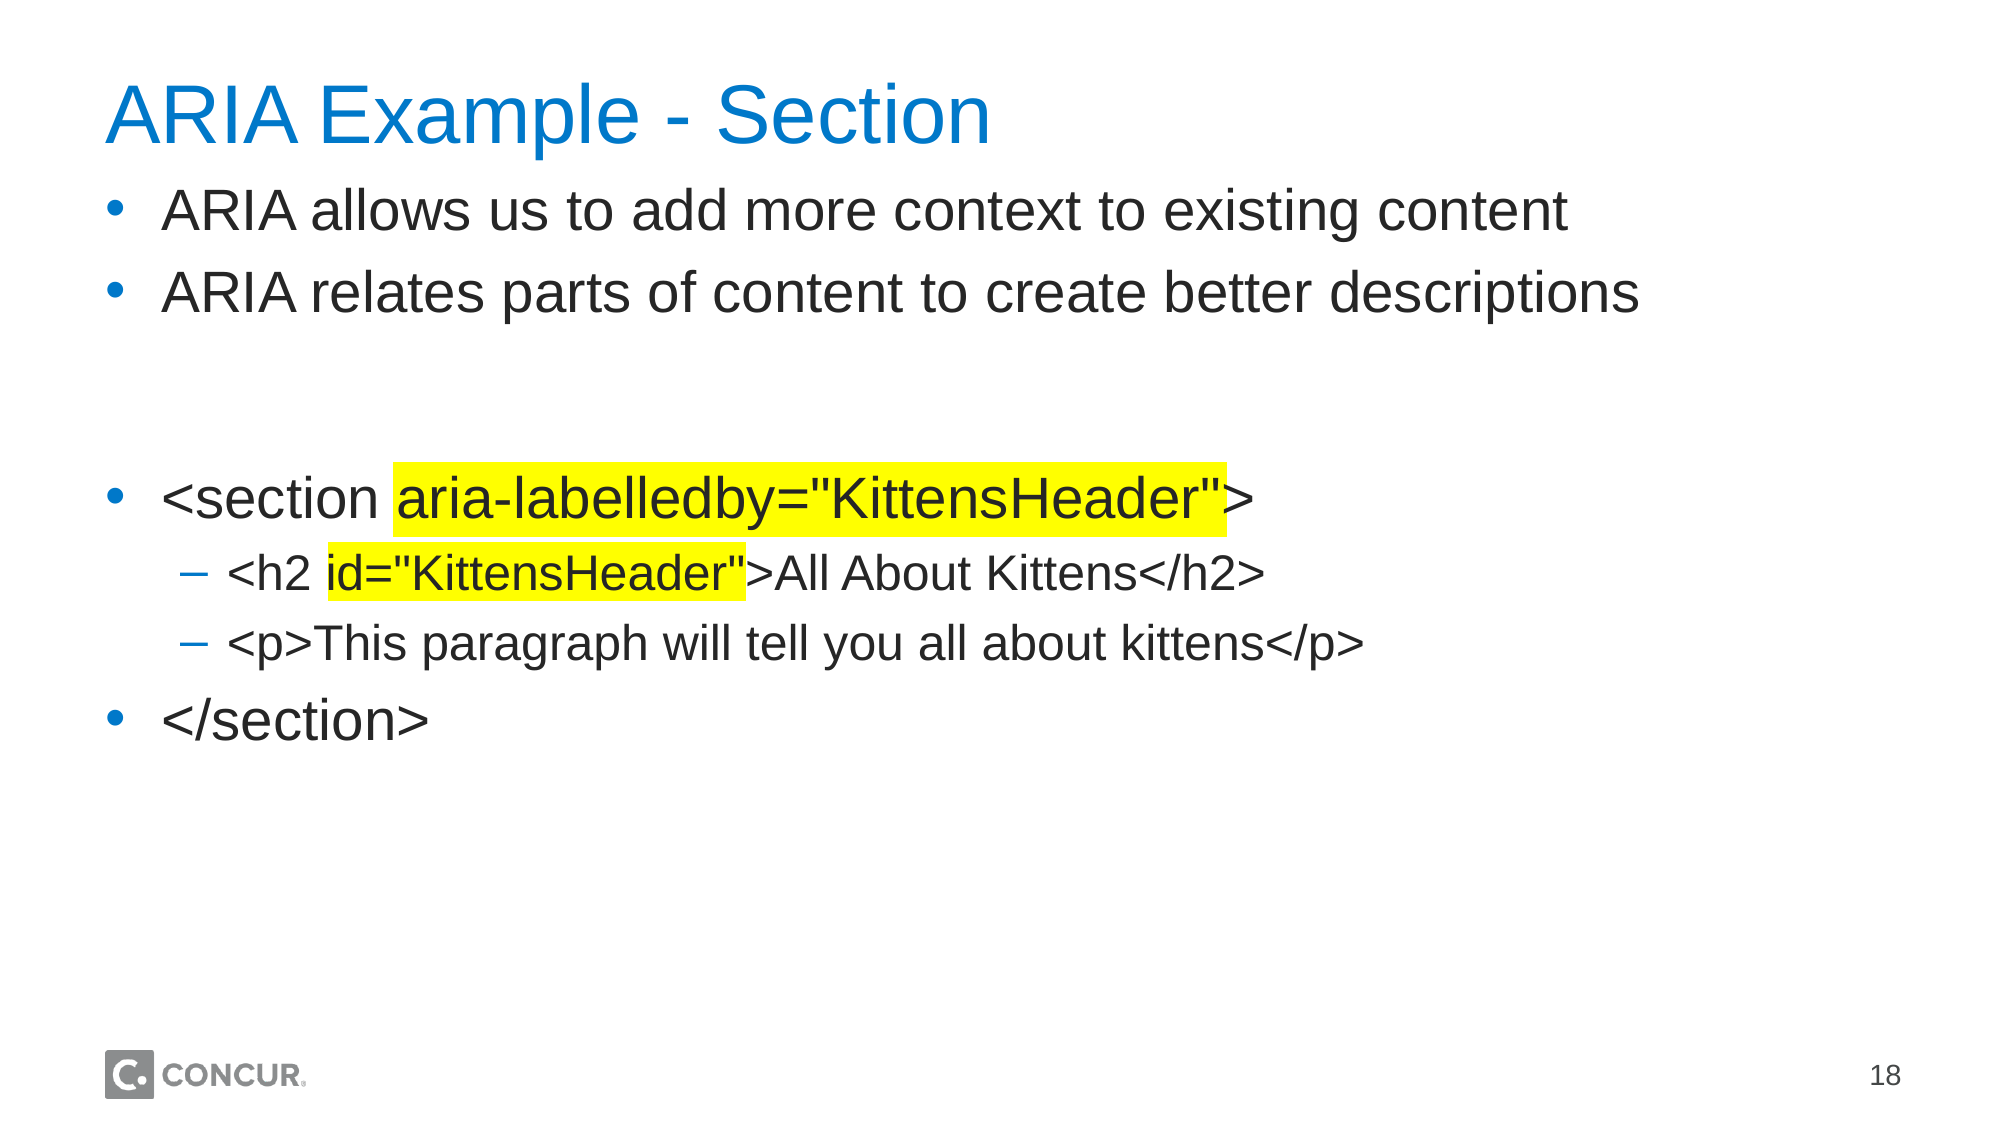

# ARIA Example - Section
ARIA allows us to add more context to existing content
ARIA relates parts of content to create better descriptions
<section aria-labelledby="KittensHeader">
<h2 id="KittensHeader">All About Kittens</h2>
<p>This paragraph will tell you all about kittens</p>
</section>